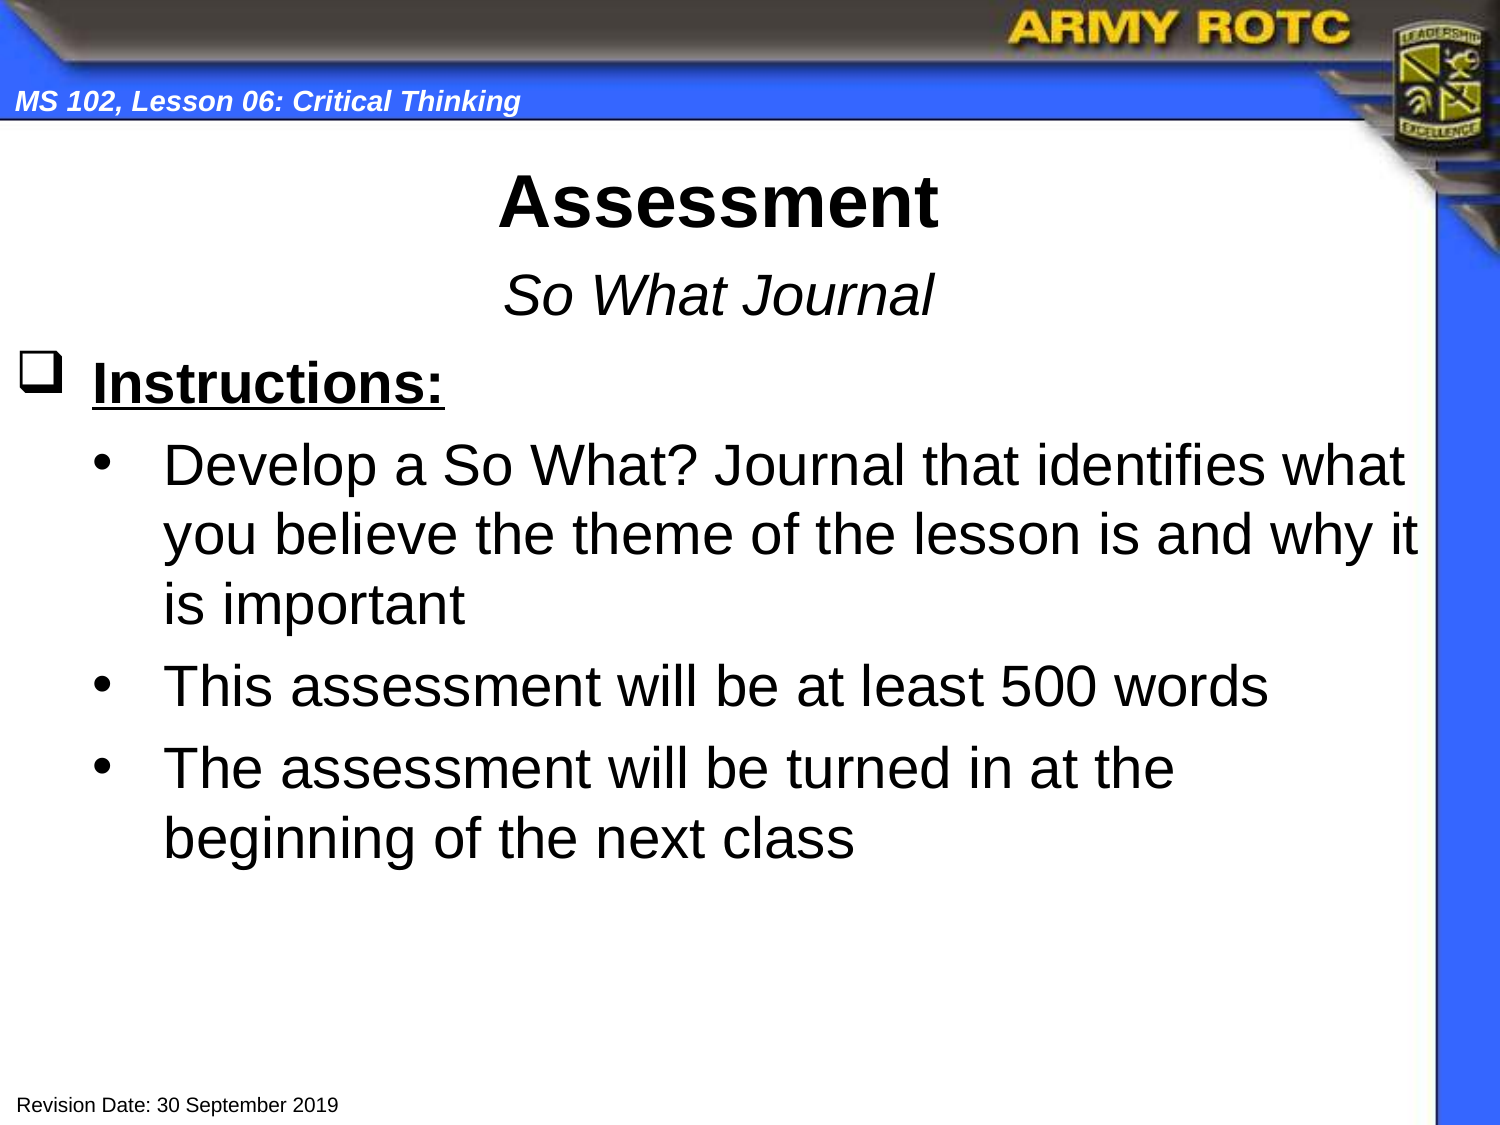

# Assessment
So What Journal
Instructions:
Develop a So What? Journal that identifies what you believe the theme of the lesson is and why it is important
This assessment will be at least 500 words
The assessment will be turned in at the beginning of the next class